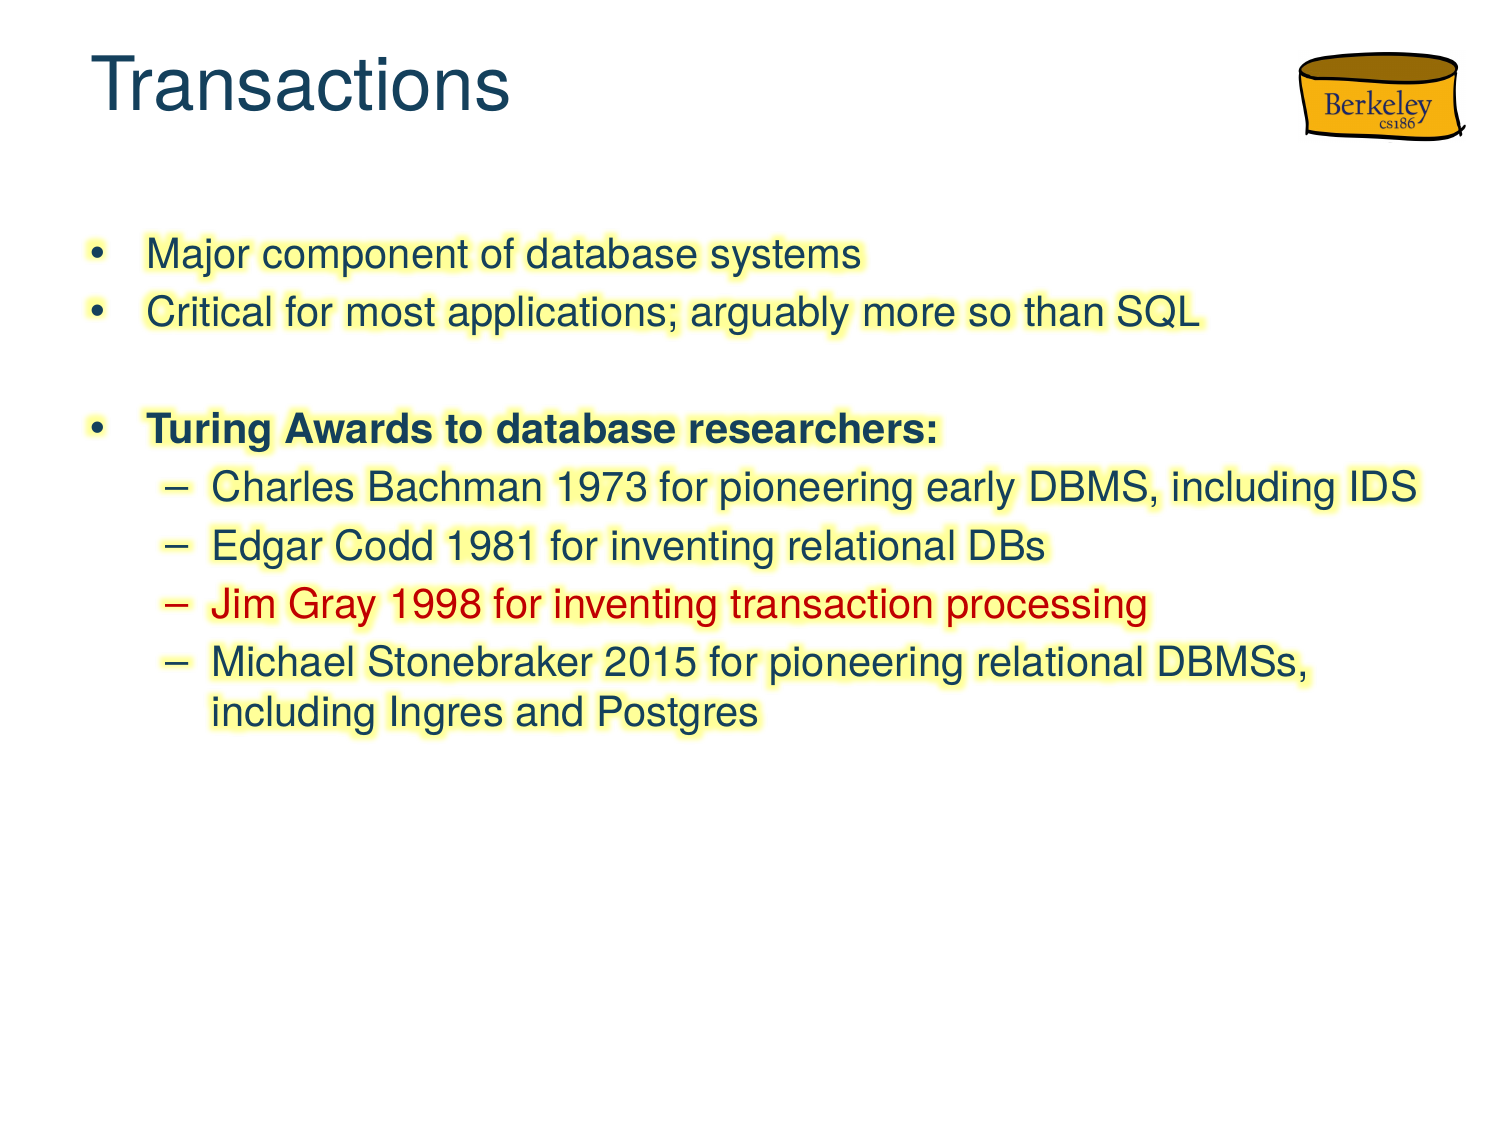

# Transactions
Major component of database systems
Critical for most applications; arguably more so than SQL

Turing Awards to database researchers:
Charles Bachman 1973 for pioneering early DBMS, including IDS
Edgar Codd 1981 for inventing relational DBs
Jim Gray 1998 for inventing transaction processing
Michael Stonebraker 2015 for pioneering relational DBMSs, including Ingres and Postgres